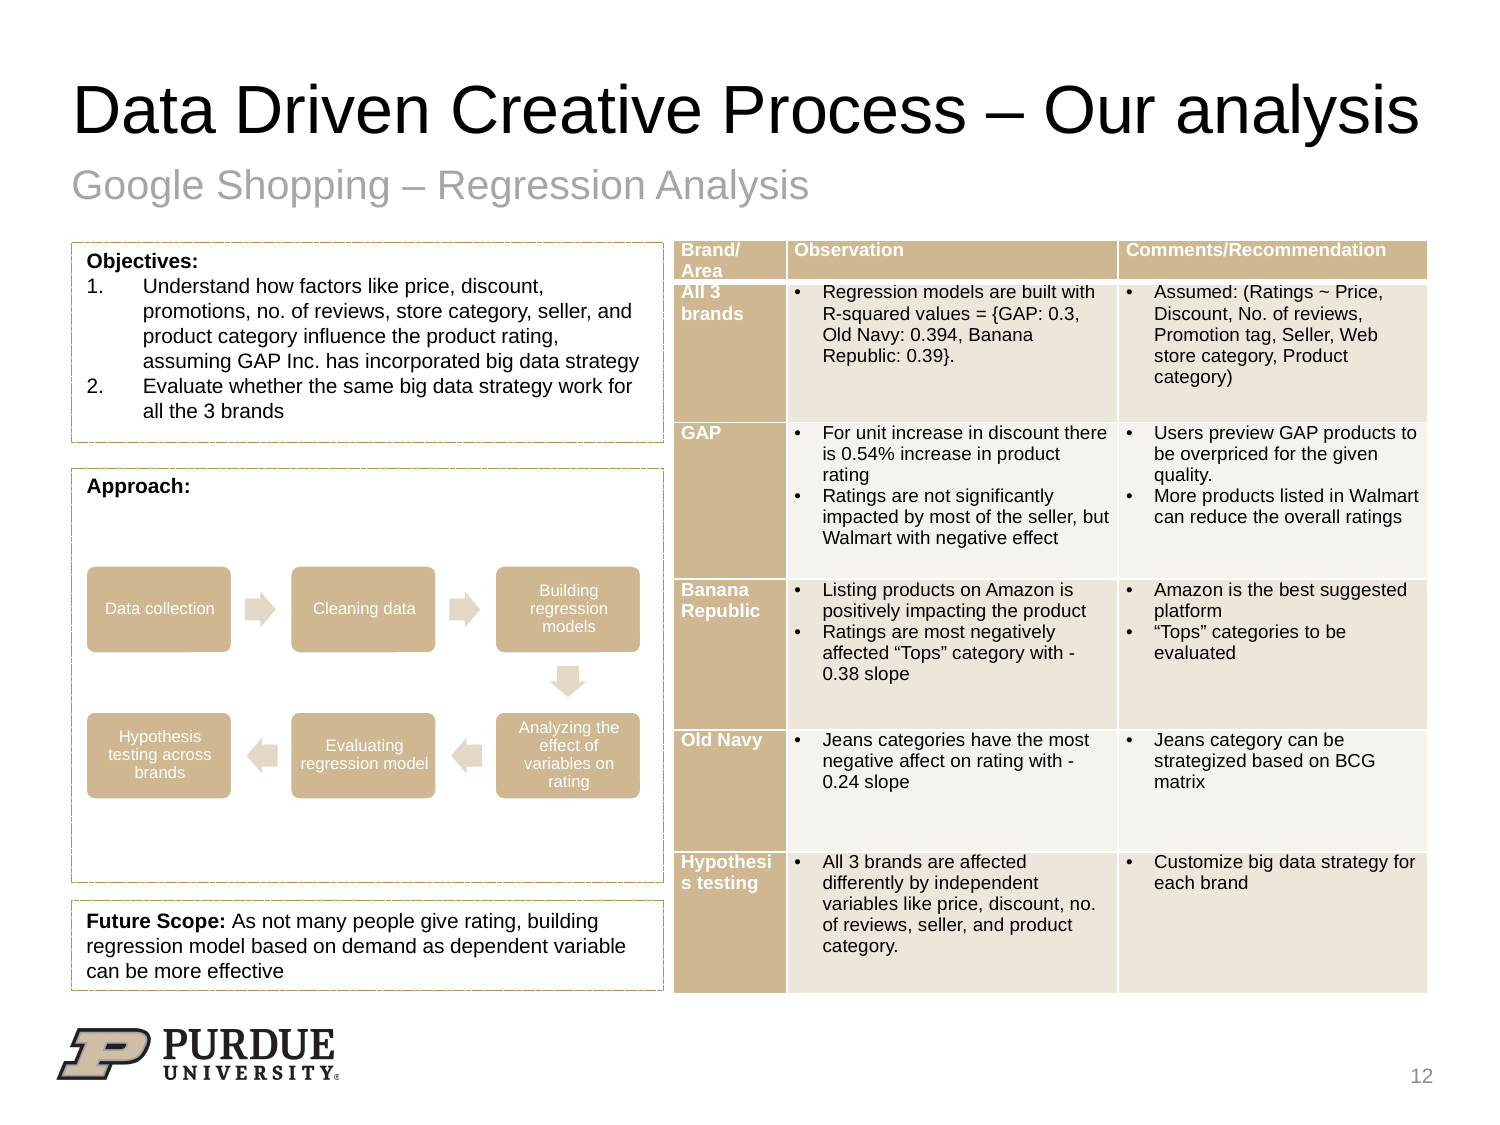

# Data Driven Creative Process – Our analysis
Google Shopping – Regression Analysis
| Brand/Area | Observation | Comments/Recommendation |
| --- | --- | --- |
| All 3 brands | Regression models are built with R-squared values = {GAP: 0.3, Old Navy: 0.394, Banana Republic: 0.39}. | Assumed: (Ratings ~ Price, Discount, No. of reviews, Promotion tag, Seller, Web store category, Product category) |
| GAP | For unit increase in discount there is 0.54% increase in product rating Ratings are not significantly impacted by most of the seller, but Walmart with negative effect | Users preview GAP products to be overpriced for the given quality. More products listed in Walmart can reduce the overall ratings |
| Banana Republic | Listing products on Amazon is positively impacting the product Ratings are most negatively affected “Tops” category with -0.38 slope | Amazon is the best suggested platform “Tops” categories to be evaluated |
| Old Navy | Jeans categories have the most negative affect on rating with -0.24 slope | Jeans category can be strategized based on BCG matrix |
| Hypothesis testing | All 3 brands are affected differently by independent variables like price, discount, no. of reviews, seller, and product category. | Customize big data strategy for each brand |
Objectives:
Understand how factors like price, discount, promotions, no. of reviews, store category, seller, and product category influence the product rating, assuming GAP Inc. has incorporated big data strategy
Evaluate whether the same big data strategy work for all the 3 brands

Approach:
Data collection

Cleaning data

Building regression models

Analyzing the effect of variables on rating

Evaluating regression model

Hypothesis testing across brands
Future Scope: As not many people give rating, building regression model based on demand as dependent variable can be more effective
12